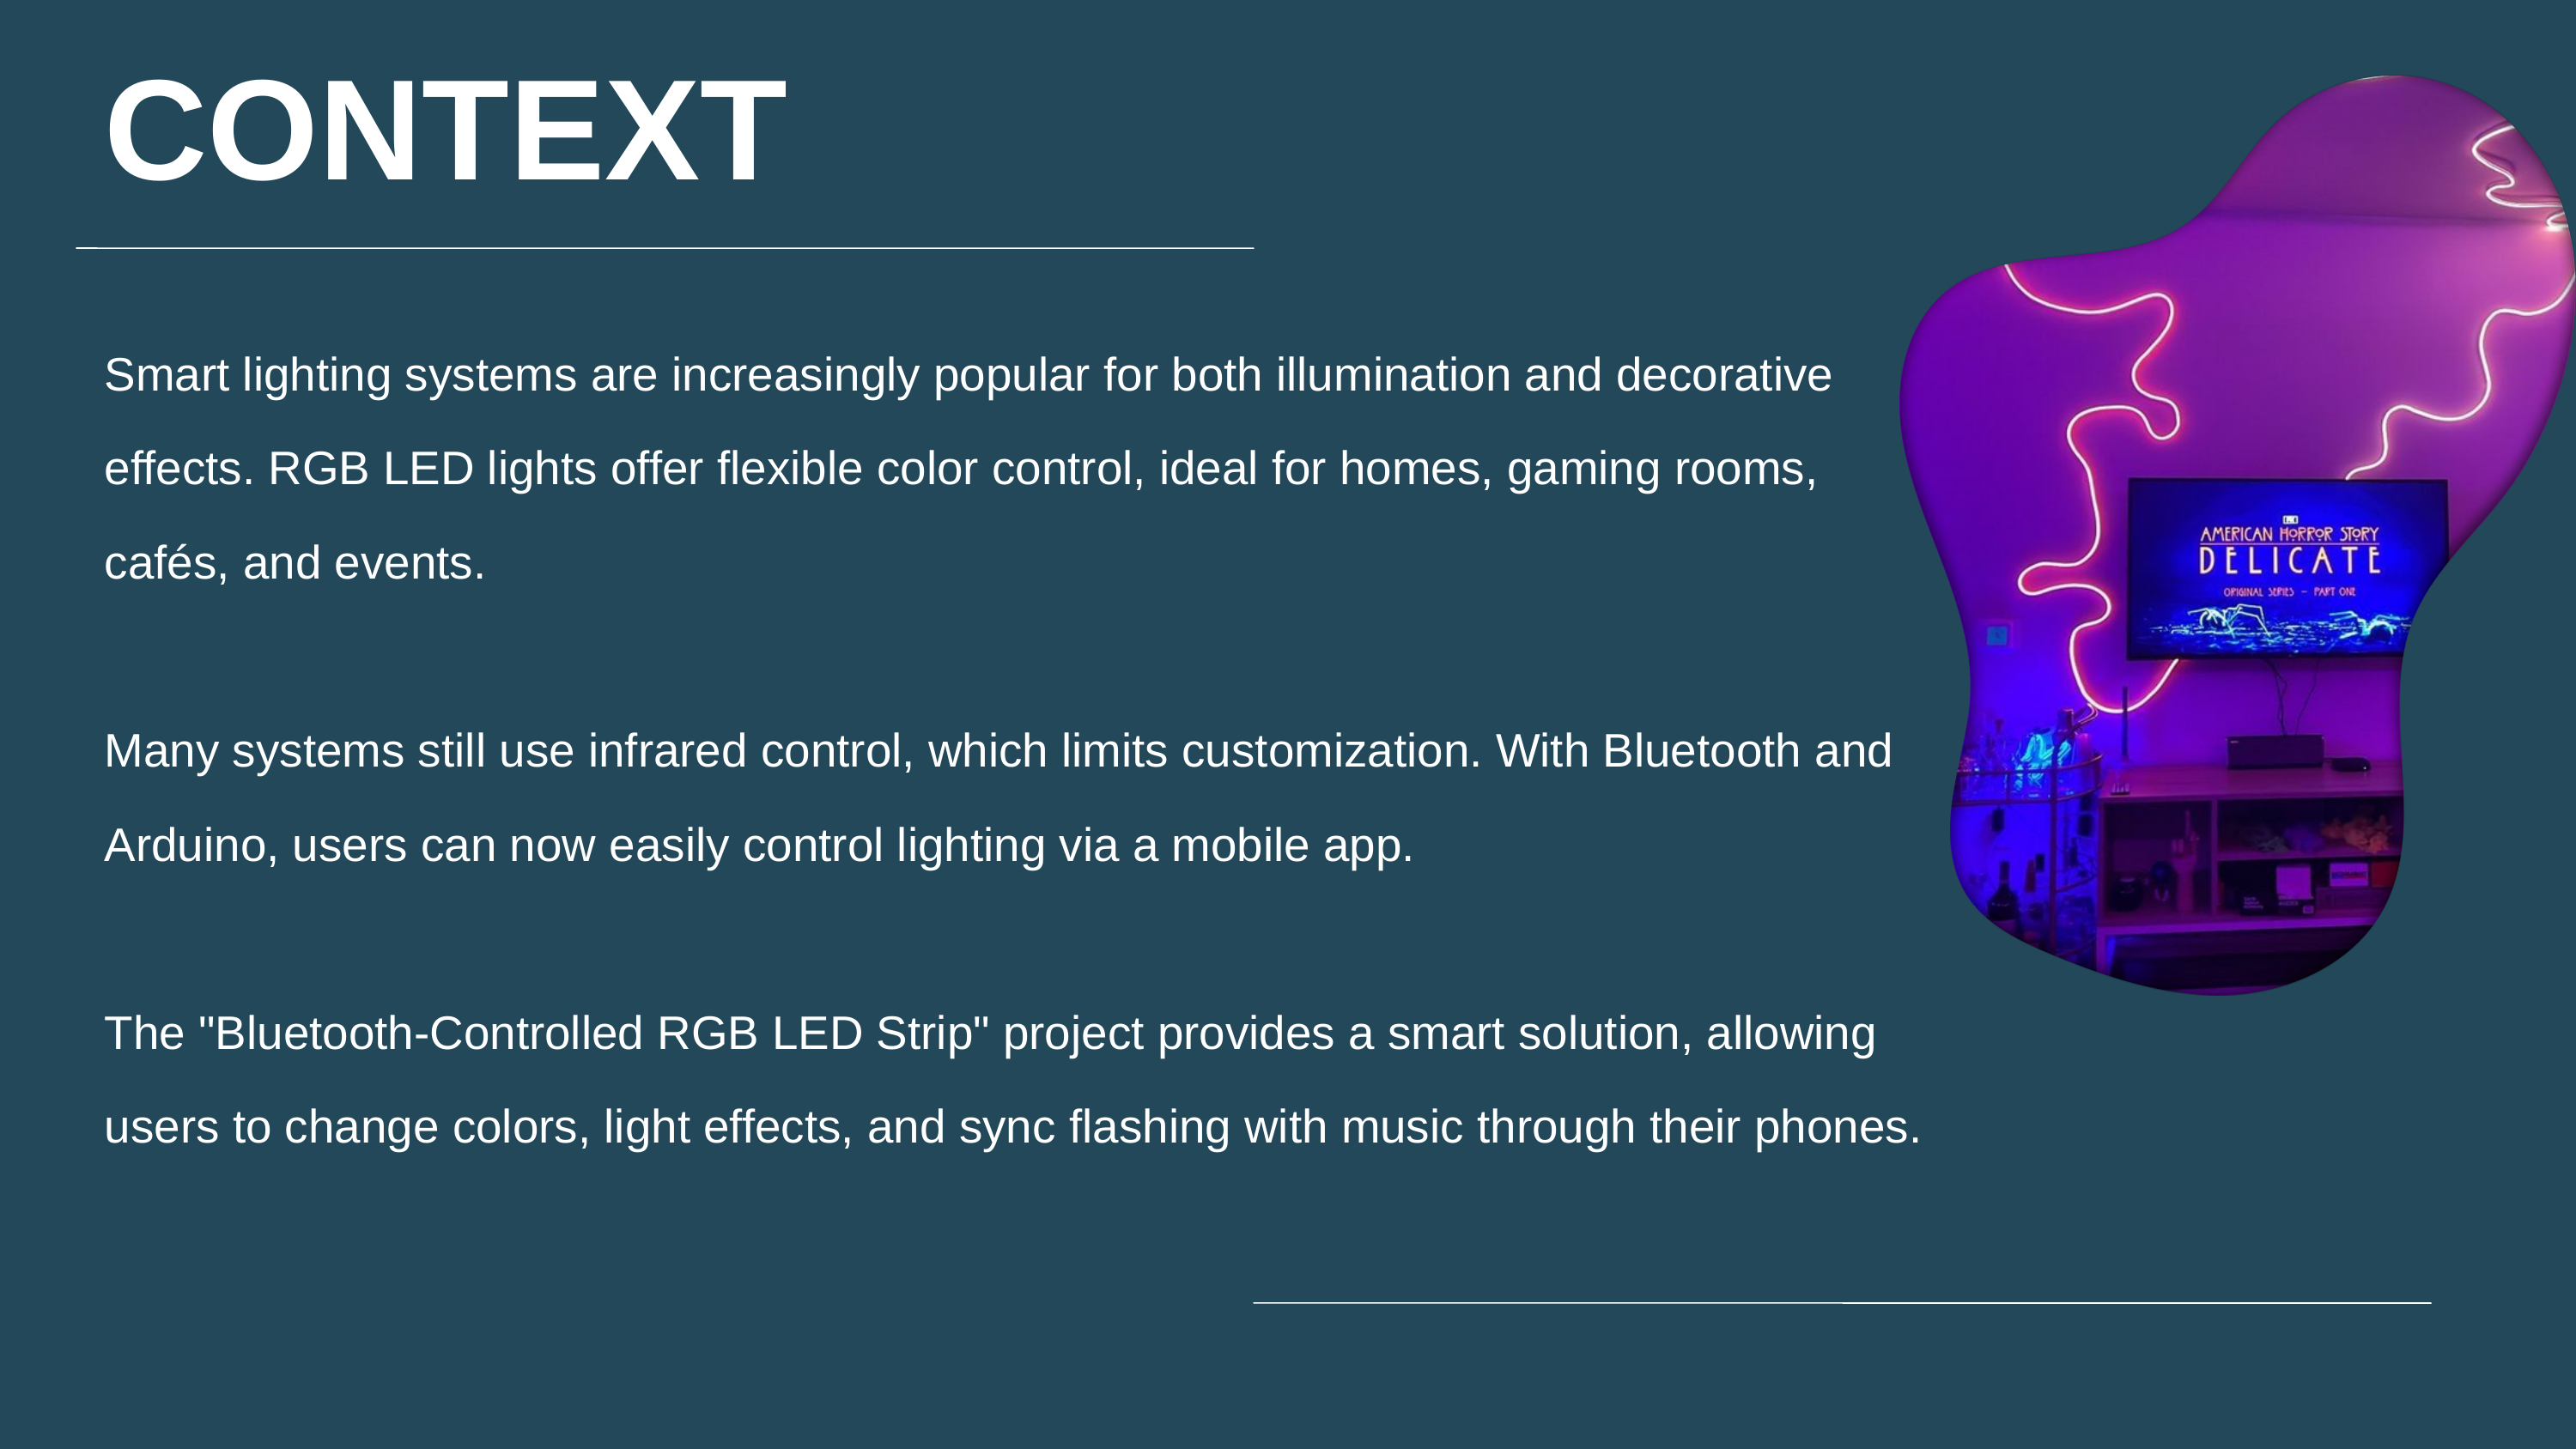

CONTEXT

Smart lighting systems are increasingly popular for both illumination and decorative effects. RGB LED lights offer flexible color control, ideal for homes, gaming rooms, cafés, and events.

Many systems still use infrared control, which limits customization. With Bluetooth and Arduino, users can now easily control lighting via a mobile app.

The "Bluetooth-Controlled RGB LED Strip" project provides a smart solution, allowing users to change colors, light effects, and sync flashing with music through their phones.